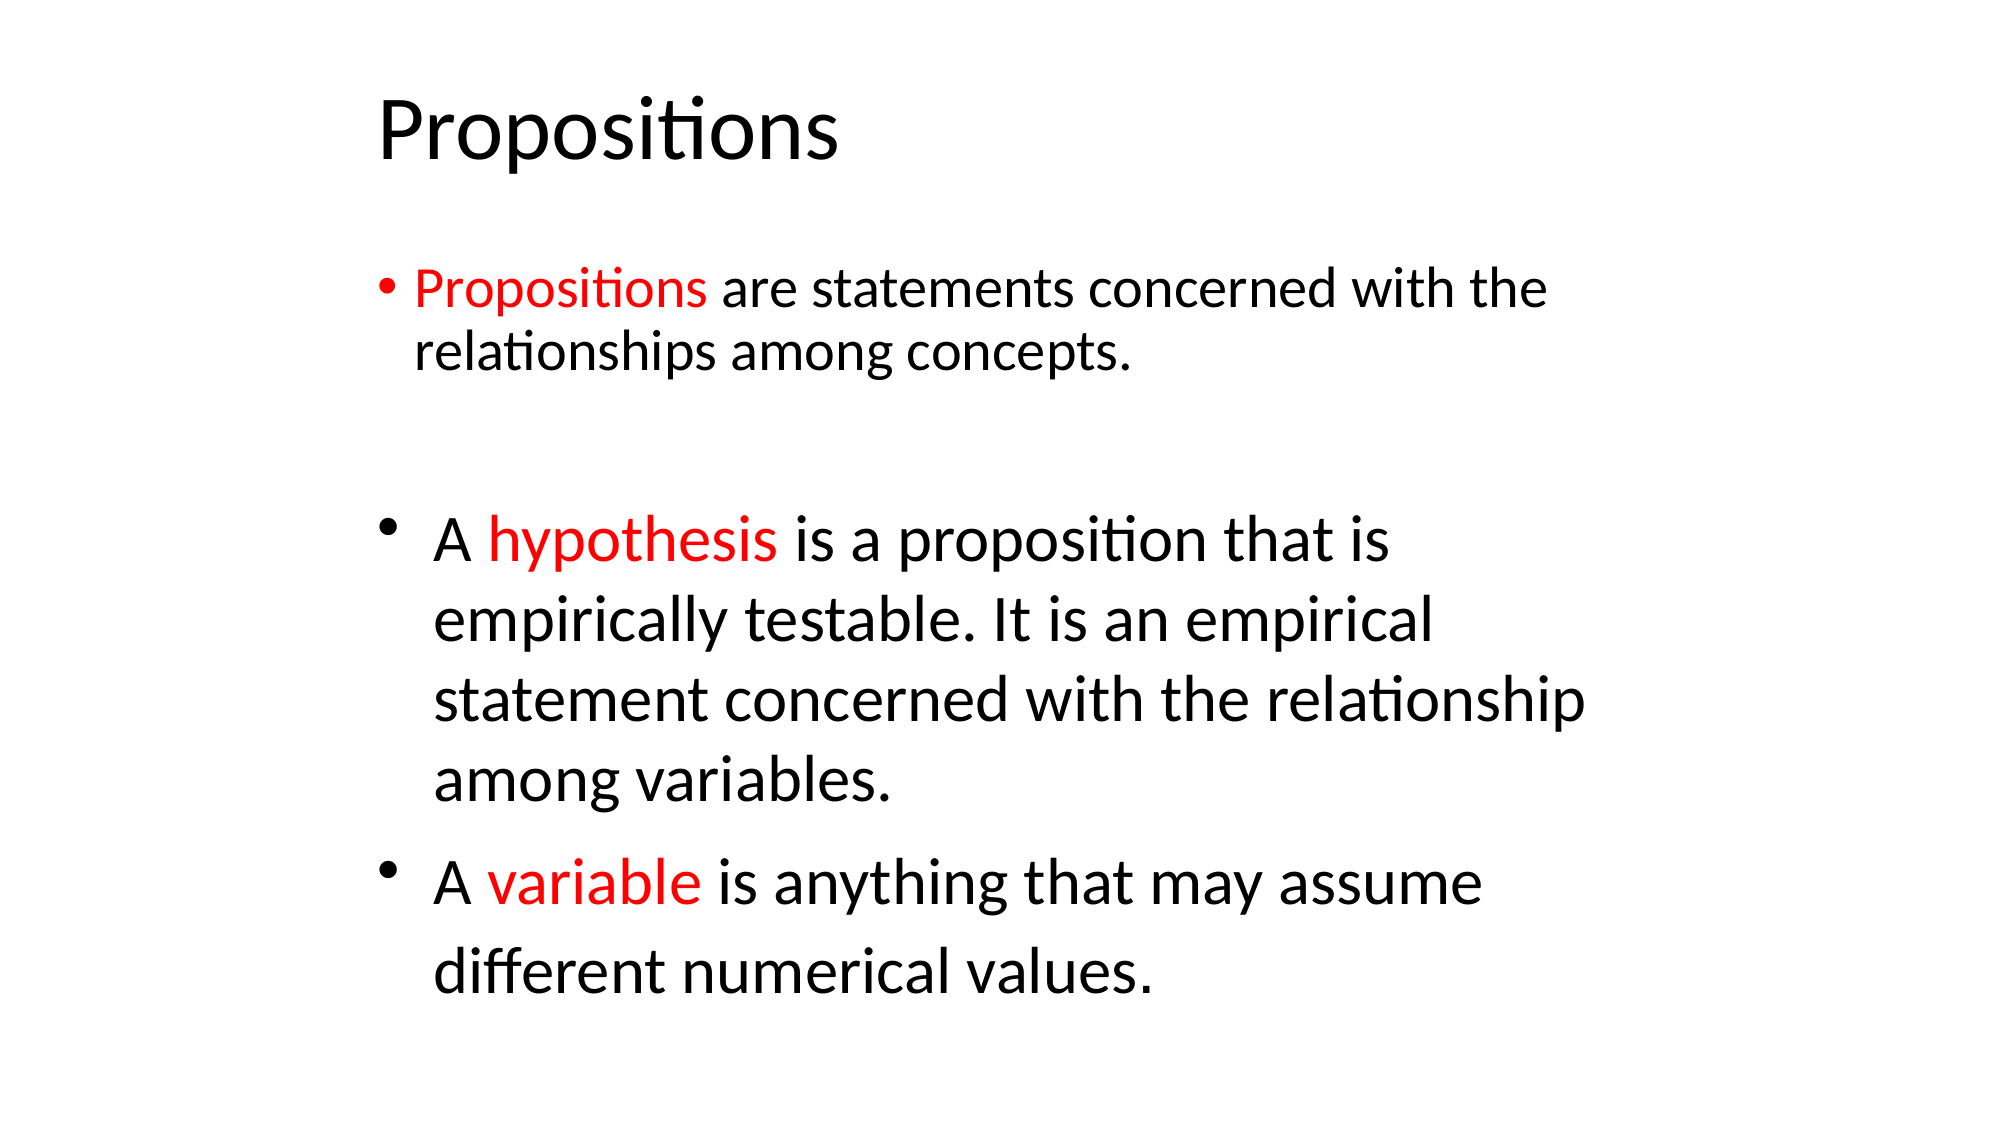

# Propositions
Propositions are statements concerned with the relationships among concepts.
A hypothesis is a proposition that is empirically testable. It is an empirical statement concerned with the relationship among variables.
A variable is anything that may assume different numerical values.